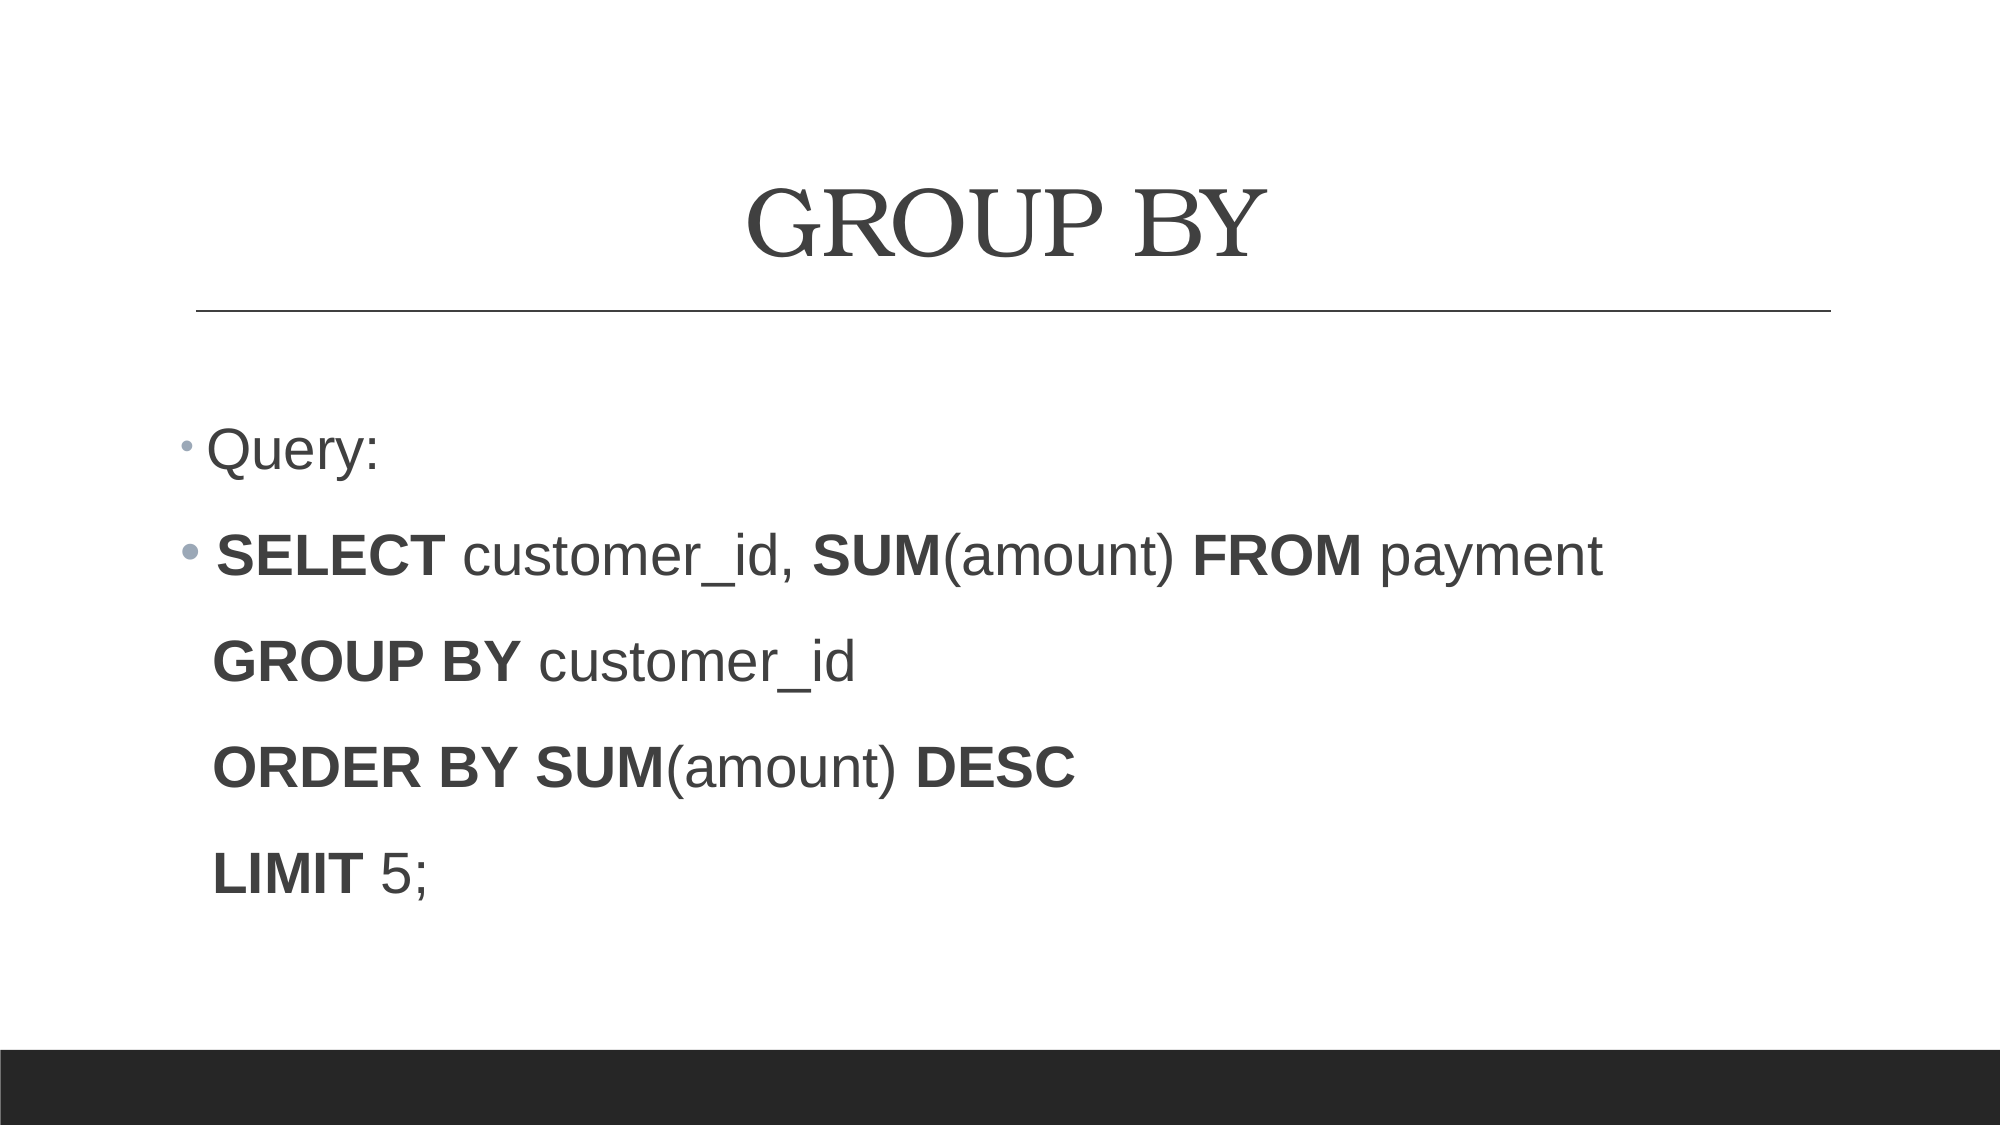

# GROUP BY
 Query:
 SELECT customer_id, SUM(amount) FROM payment
  GROUP BY customer_id
  ORDER BY SUM(amount) DESC
  LIMIT 5;